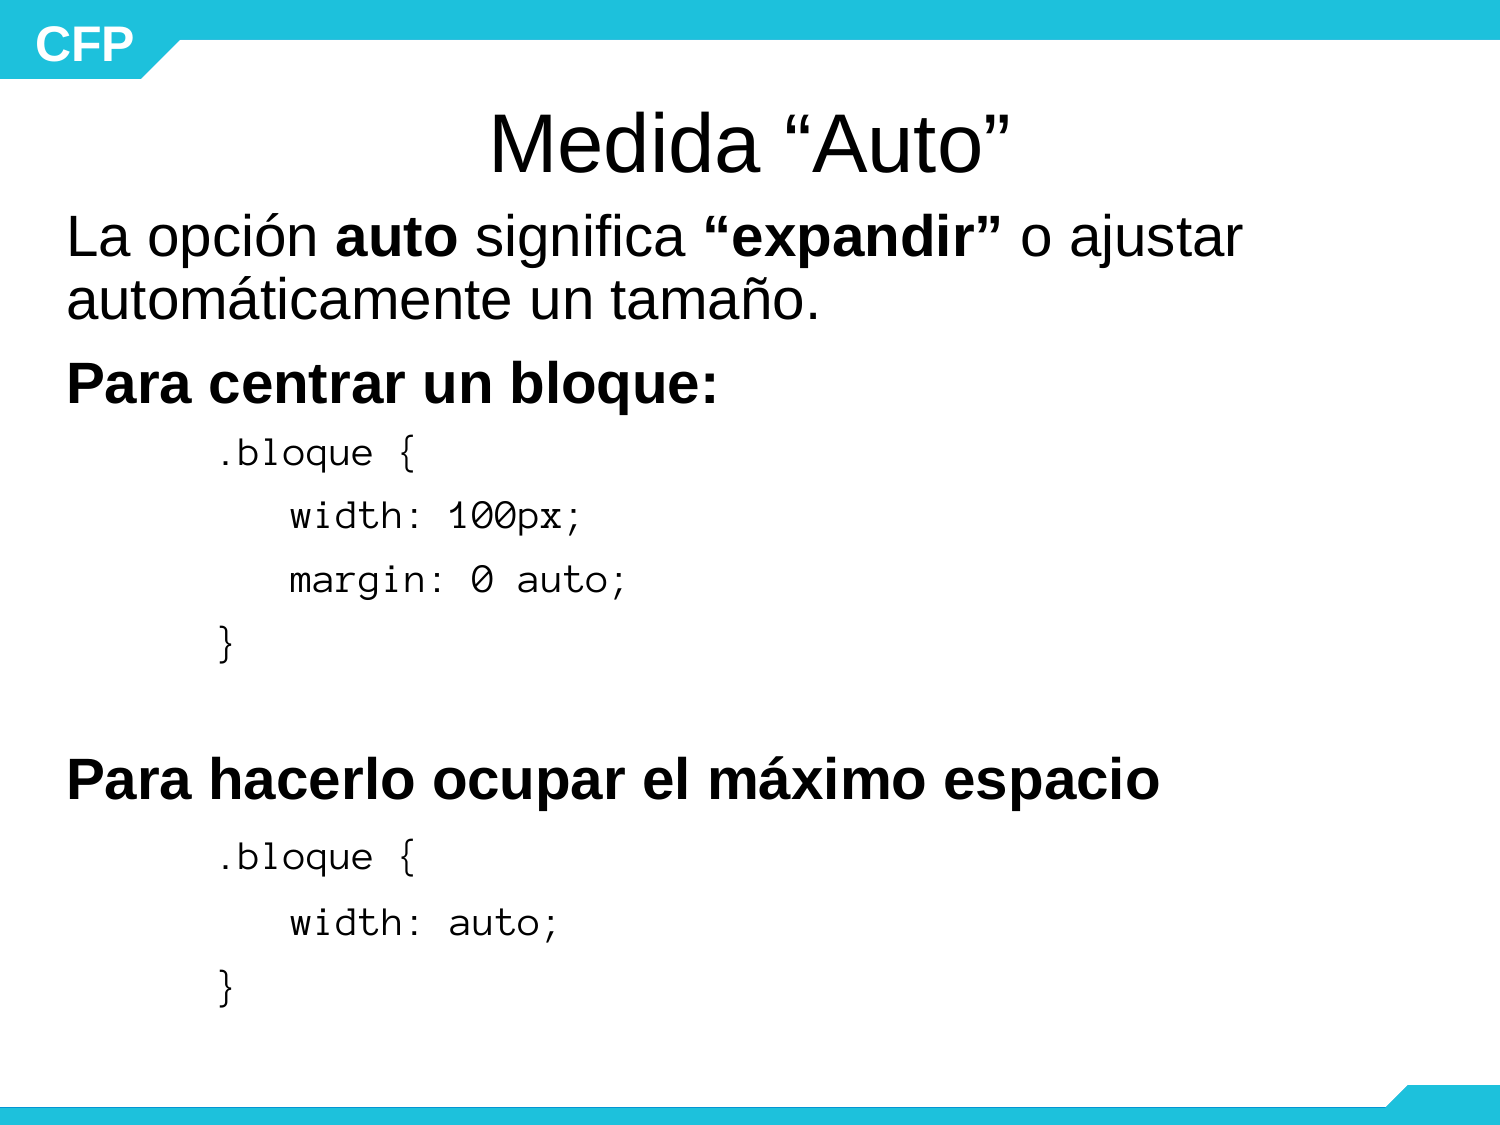

# Medida “Auto”
La opción auto significa “expandir” o ajustar automáticamente un tamaño.
Para centrar un bloque:
.bloque {
width: 100px;
margin: 0 auto;
}

Para hacerlo ocupar el máximo espacio
.bloque {
width: auto;
}